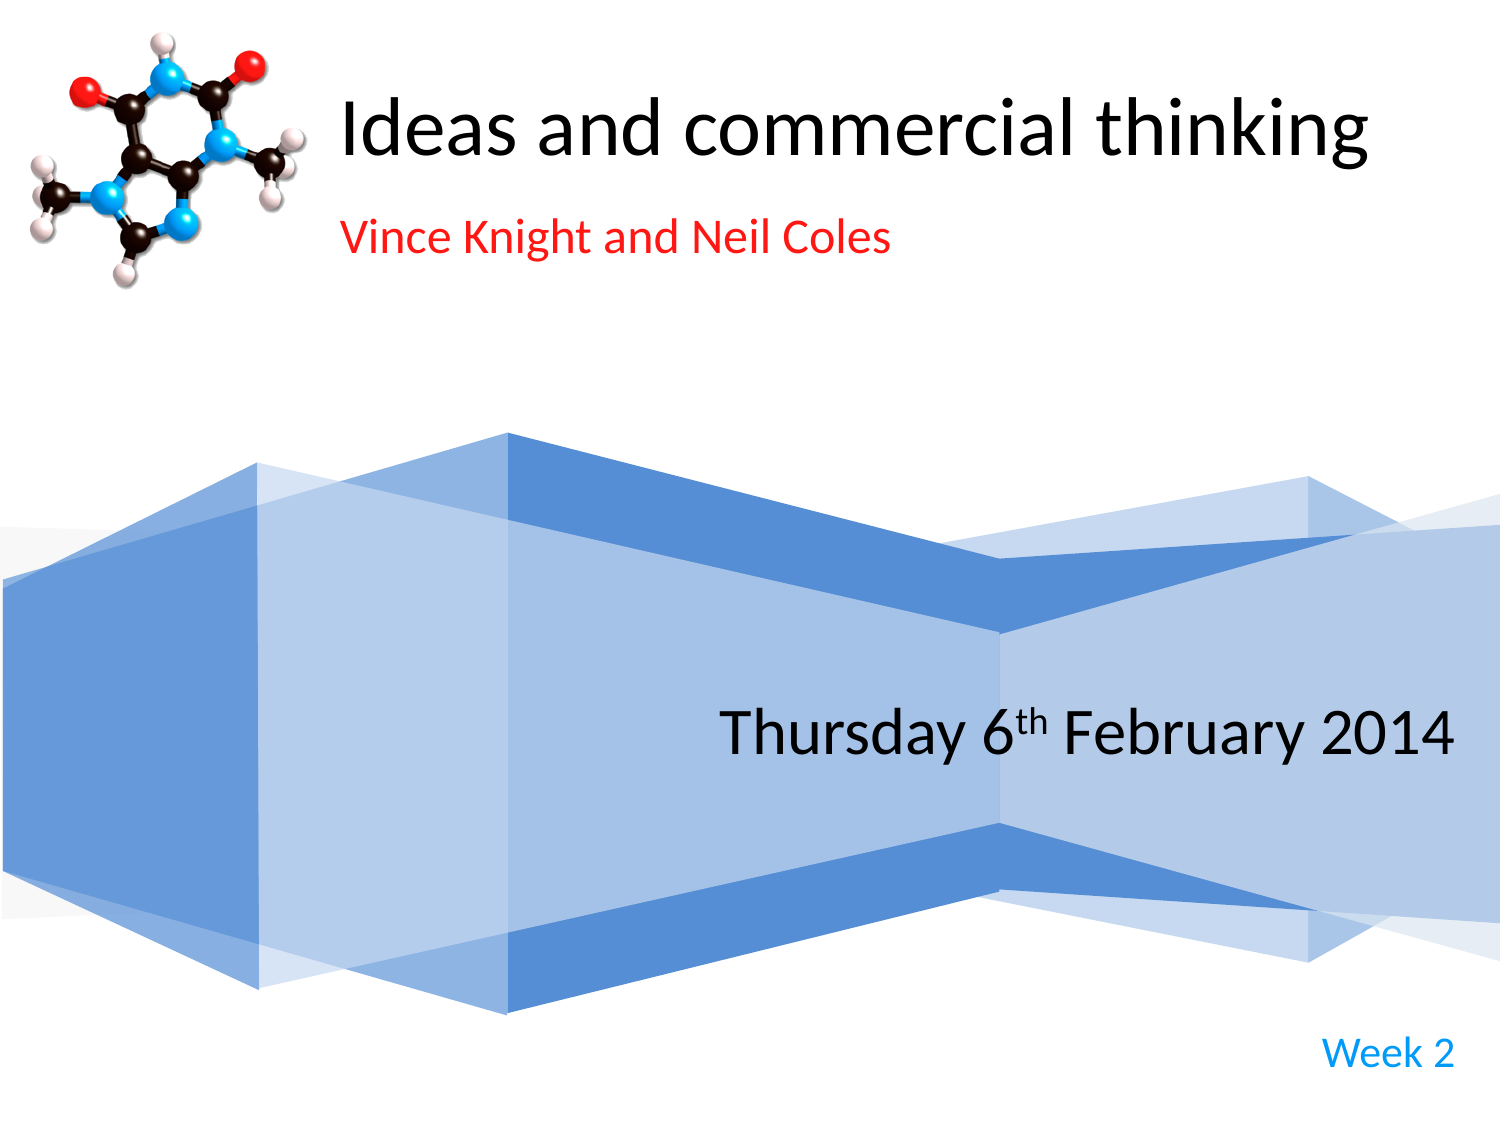

# Ideas and commercial thinking
Vince Knight and Neil Coles
Thursday 6th February 2014
Week 2